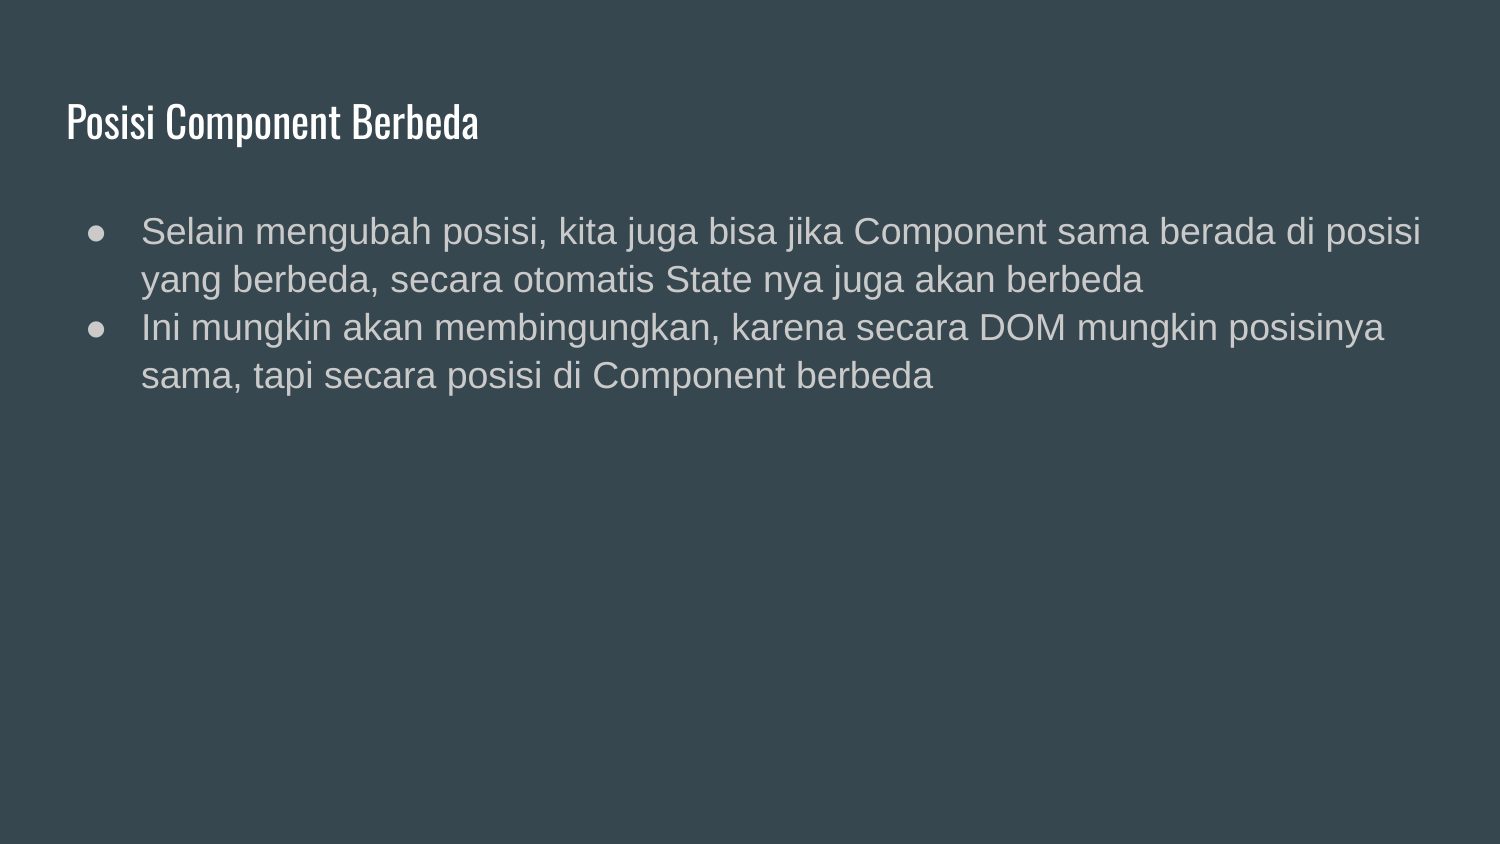

# Posisi Component Berbeda
Selain mengubah posisi, kita juga bisa jika Component sama berada di posisi yang berbeda, secara otomatis State nya juga akan berbeda
Ini mungkin akan membingungkan, karena secara DOM mungkin posisinya sama, tapi secara posisi di Component berbeda